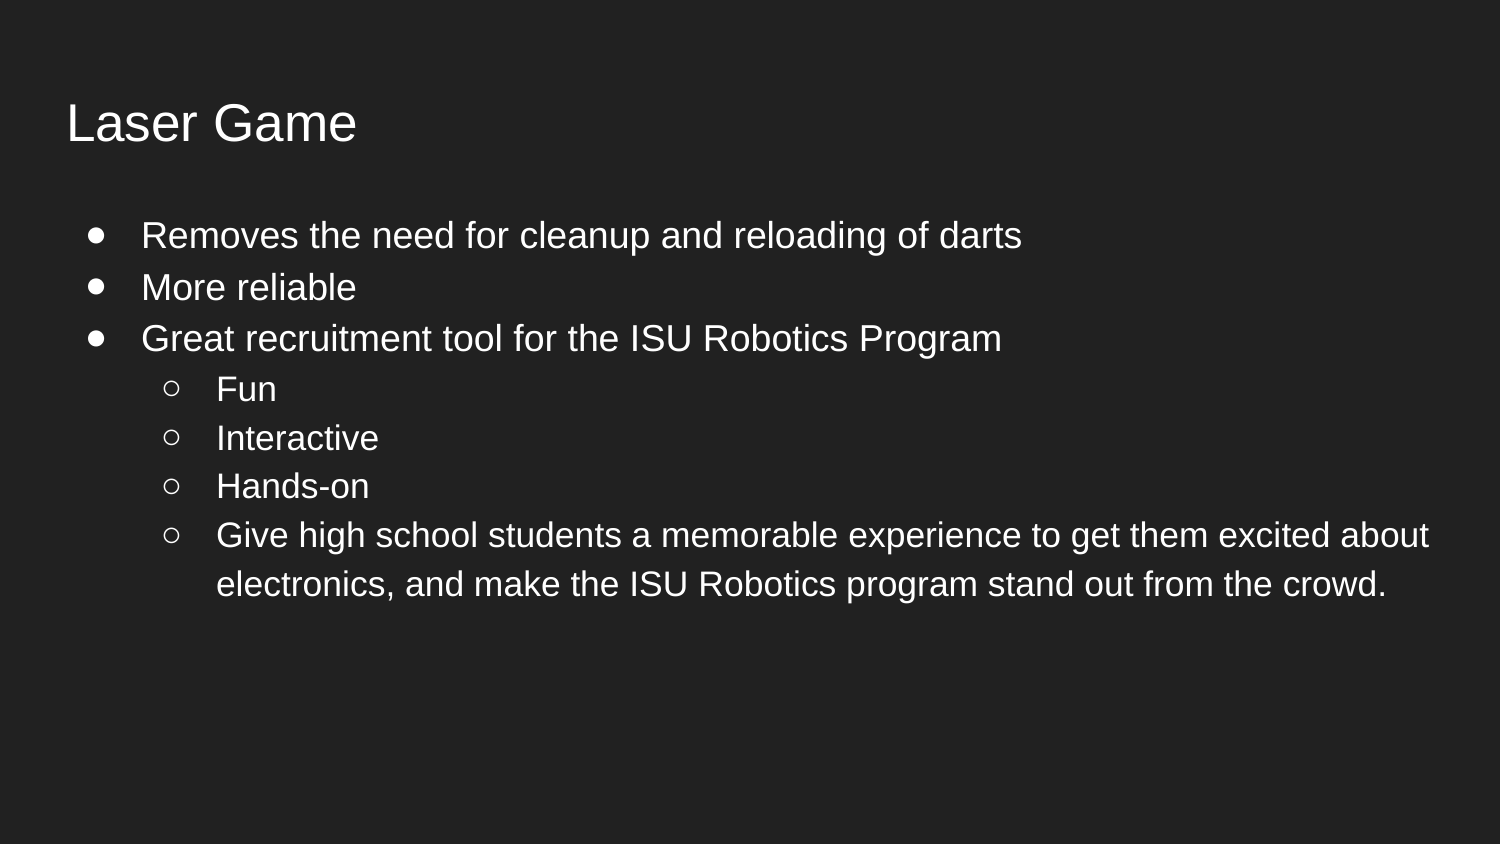

# Laser Game
Removes the need for cleanup and reloading of darts
More reliable
Great recruitment tool for the ISU Robotics Program
Fun
Interactive
Hands-on
Give high school students a memorable experience to get them excited about electronics, and make the ISU Robotics program stand out from the crowd.